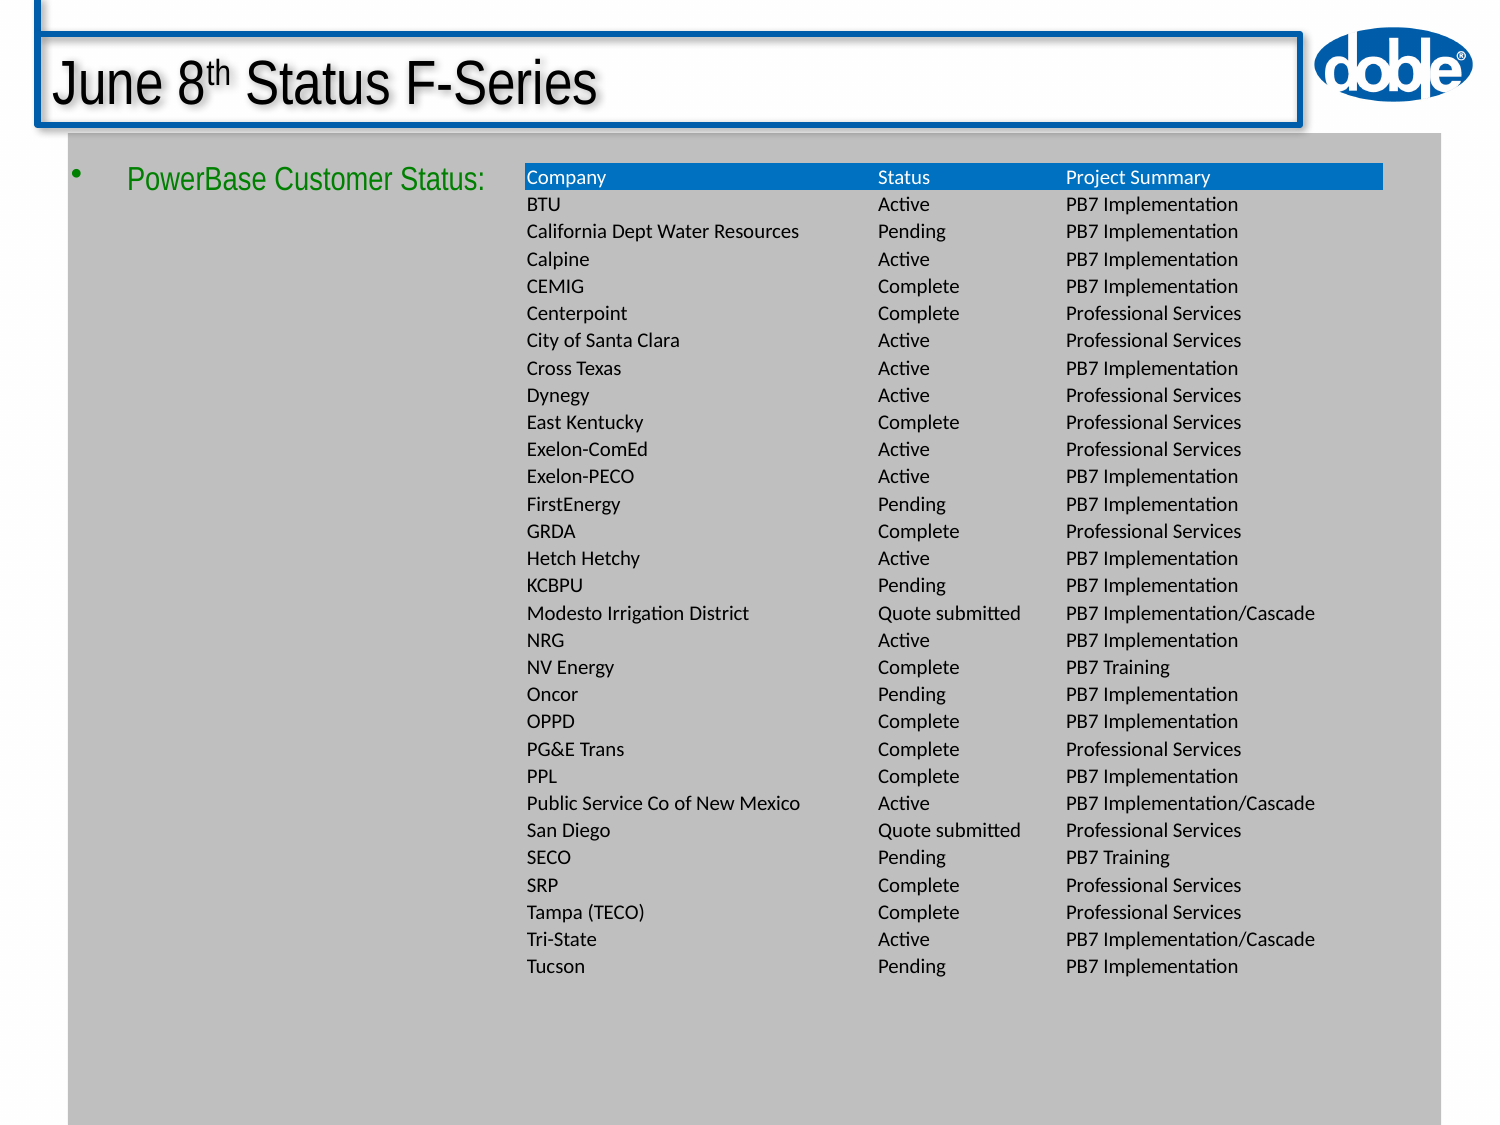

# June 8th Status F-Series
PowerBase Customer Status:

| Company | Status | Project Summary |
| --- | --- | --- |
| BTU | Active | PB7 Implementation |
| California Dept Water Resources | Pending | PB7 Implementation |
| Calpine | Active | PB7 Implementation |
| CEMIG | Complete | PB7 Implementation |
| Centerpoint | Complete | Professional Services |
| City of Santa Clara | Active | Professional Services |
| Cross Texas | Active | PB7 Implementation |
| Dynegy | Active | Professional Services |
| East Kentucky | Complete | Professional Services |
| Exelon-ComEd | Active | Professional Services |
| Exelon-PECO | Active | PB7 Implementation |
| FirstEnergy | Pending | PB7 Implementation |
| GRDA | Complete | Professional Services |
| Hetch Hetchy | Active | PB7 Implementation |
| KCBPU | Pending | PB7 Implementation |
| Modesto Irrigation District | Quote submitted | PB7 Implementation/Cascade |
| NRG | Active | PB7 Implementation |
| NV Energy | Complete | PB7 Training |
| Oncor | Pending | PB7 Implementation |
| OPPD | Complete | PB7 Implementation |
| PG&E Trans | Complete | Professional Services |
| PPL | Complete | PB7 Implementation |
| Public Service Co of New Mexico | Active | PB7 Implementation/Cascade |
| San Diego | Quote submitted | Professional Services |
| SECO | Pending | PB7 Training |
| SRP | Complete | Professional Services |
| Tampa (TECO) | Complete | Professional Services |
| Tri-State | Active | PB7 Implementation/Cascade |
| Tucson | Pending | PB7 Implementation |
21